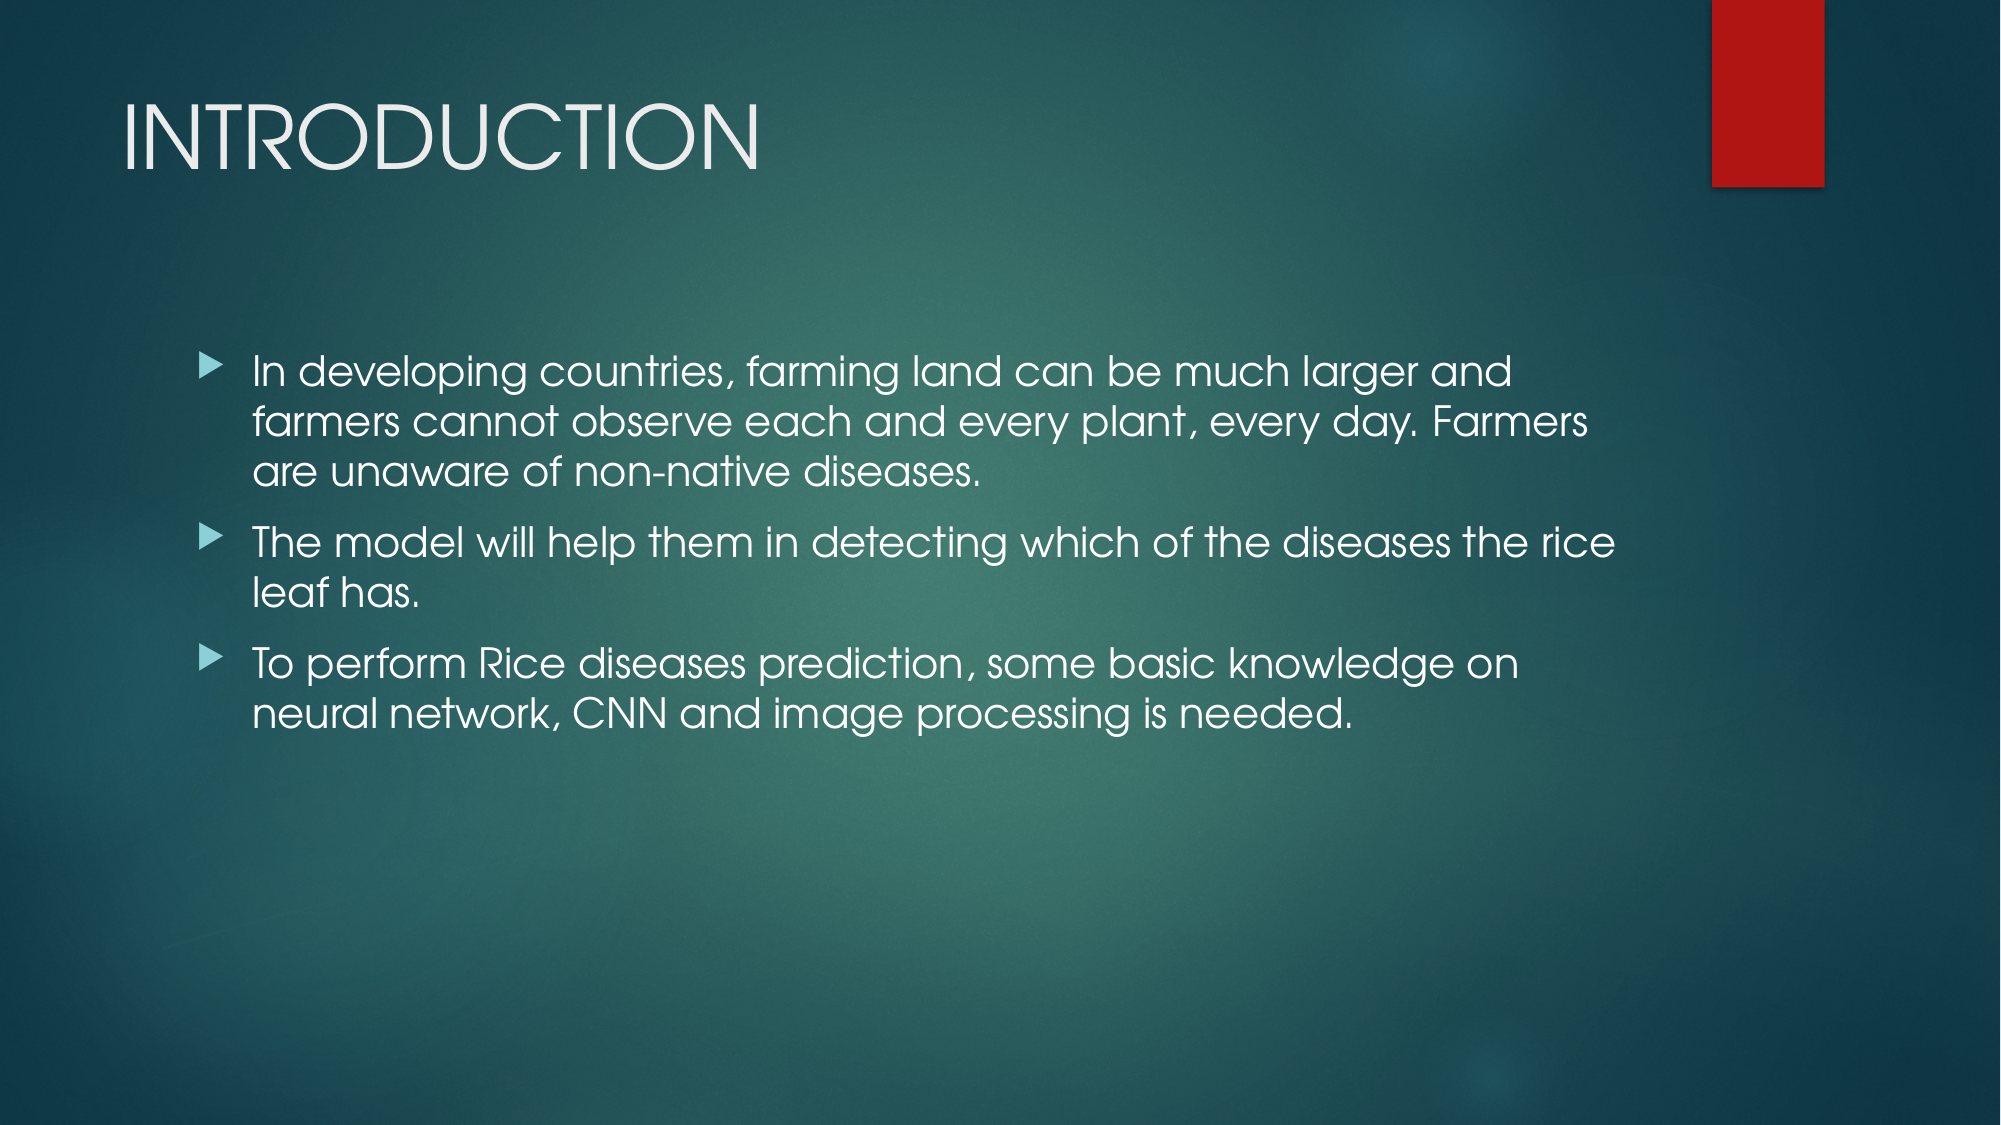

# INTRODUCTION
In developing countries, farming land can be much larger and farmers cannot observe each and every plant, every day. Farmers are unaware of non-native diseases.
The model will help them in detecting which of the diseases the rice leaf has.
To perform Rice diseases prediction, some basic knowledge on neural network, CNN and image processing is needed.